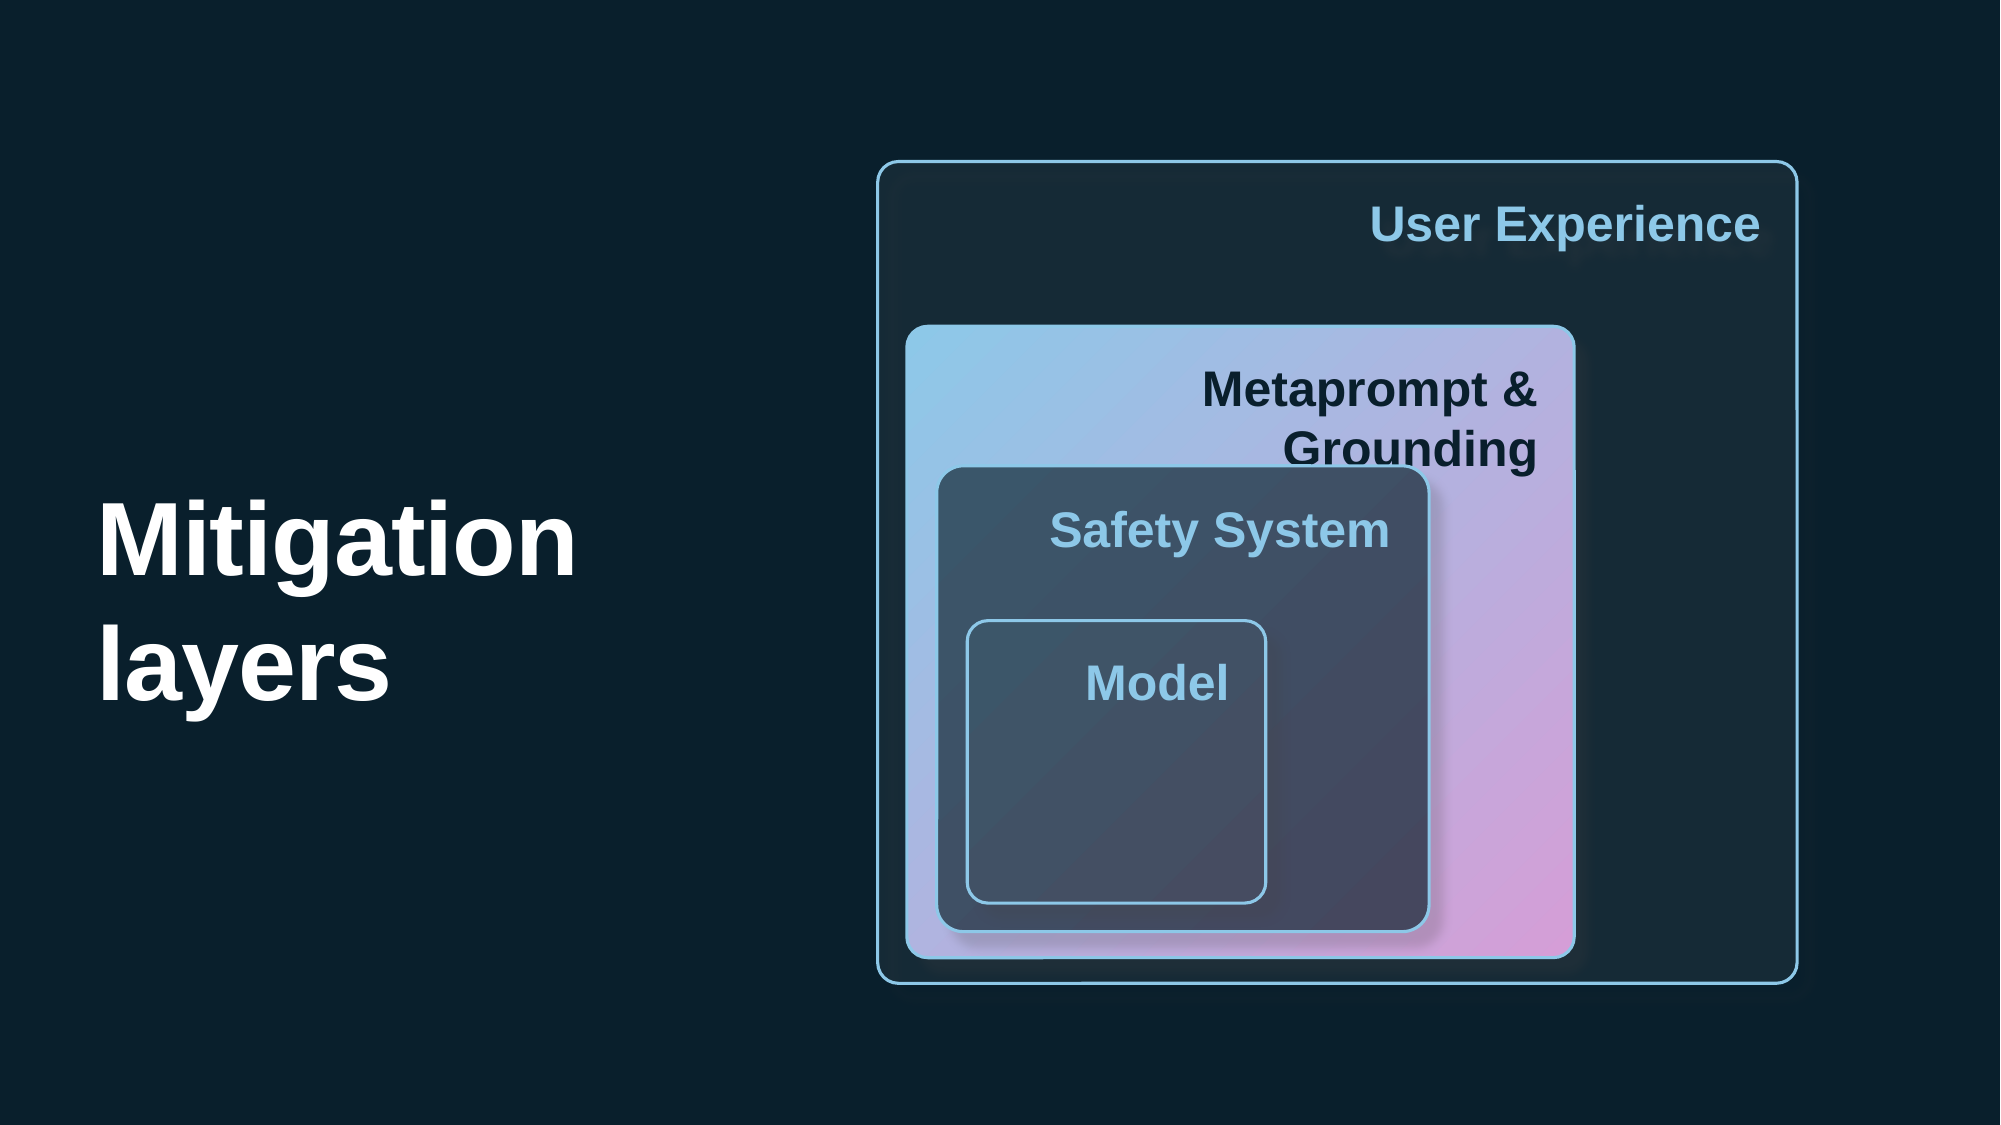

User Experience
Metaprompt & Grounding
Safety System
Mitigation layers
Model